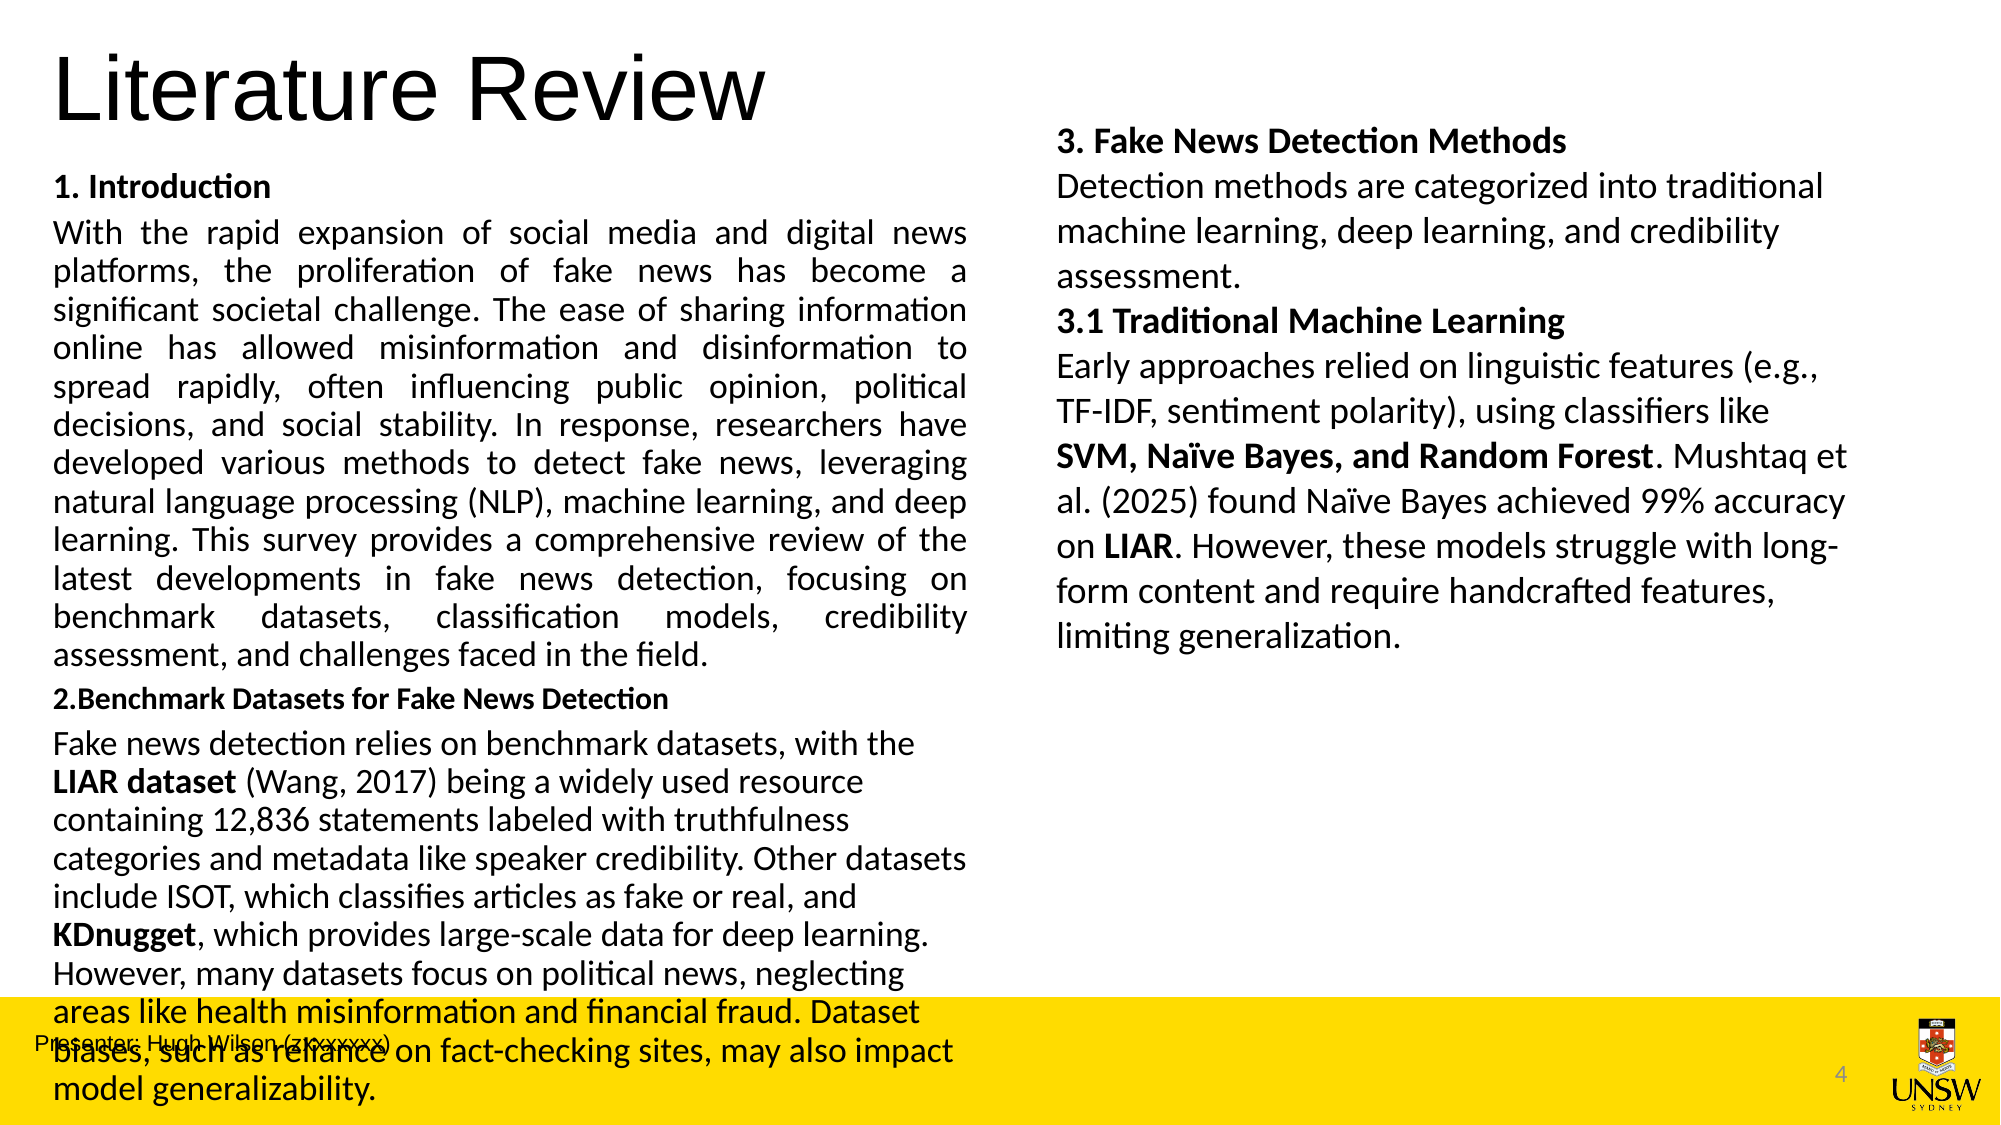

# Literature Review
3. Fake News Detection Methods
Detection methods are categorized into traditional machine learning, deep learning, and credibility assessment.
3.1 Traditional Machine Learning
Early approaches relied on linguistic features (e.g., TF-IDF, sentiment polarity), using classifiers like SVM, Naïve Bayes, and Random Forest. Mushtaq et al. (2025) found Naïve Bayes achieved 99% accuracy on LIAR. However, these models struggle with long-form content and require handcrafted features, limiting generalization.

1. Introduction
With the rapid expansion of social media and digital news platforms, the proliferation of fake news has become a significant societal challenge. The ease of sharing information online has allowed misinformation and disinformation to spread rapidly, often influencing public opinion, political decisions, and social stability. In response, researchers have developed various methods to detect fake news, leveraging natural language processing (NLP), machine learning, and deep learning. This survey provides a comprehensive review of the latest developments in fake news detection, focusing on benchmark datasets, classification models, credibility assessment, and challenges faced in the field.
2.Benchmark Datasets for Fake News Detection
Fake news detection relies on benchmark datasets, with the LIAR dataset (Wang, 2017) being a widely used resource containing 12,836 statements labeled with truthfulness categories and metadata like speaker credibility. Other datasets include ISOT, which classifies articles as fake or real, and KDnugget, which provides large-scale data for deep learning. However, many datasets focus on political news, neglecting areas like health misinformation and financial fraud. Dataset biases, such as reliance on fact-checking sites, may also impact model generalizability.

Presenter: Hugh Wilson (zxxxxxxx)
4